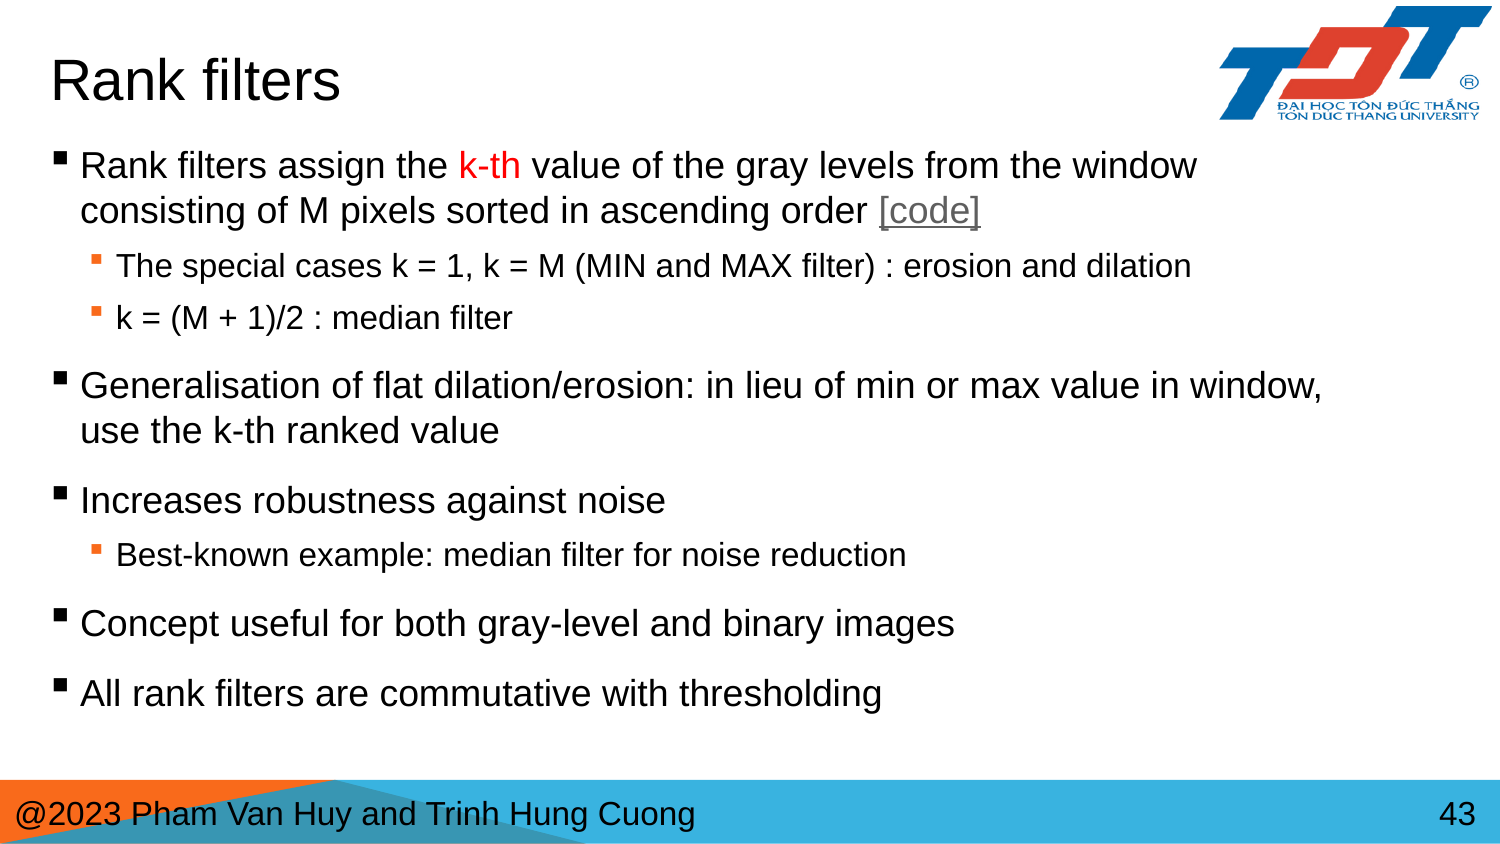

# Rank filters
Rank filters assign the k-th value of the gray levels from the window consisting of M pixels sorted in ascending order [code]
The special cases k = 1, k = M (MIN and MAX filter) : erosion and dilation
k = (M + 1)/2 : median filter
Generalisation of flat dilation/erosion: in lieu of min or max value in window,  use the k-th ranked value
Increases robustness against noise
Best-known example: median filter for noise reduction
Concept useful for both gray-level and binary images
All rank filters are commutative with thresholding